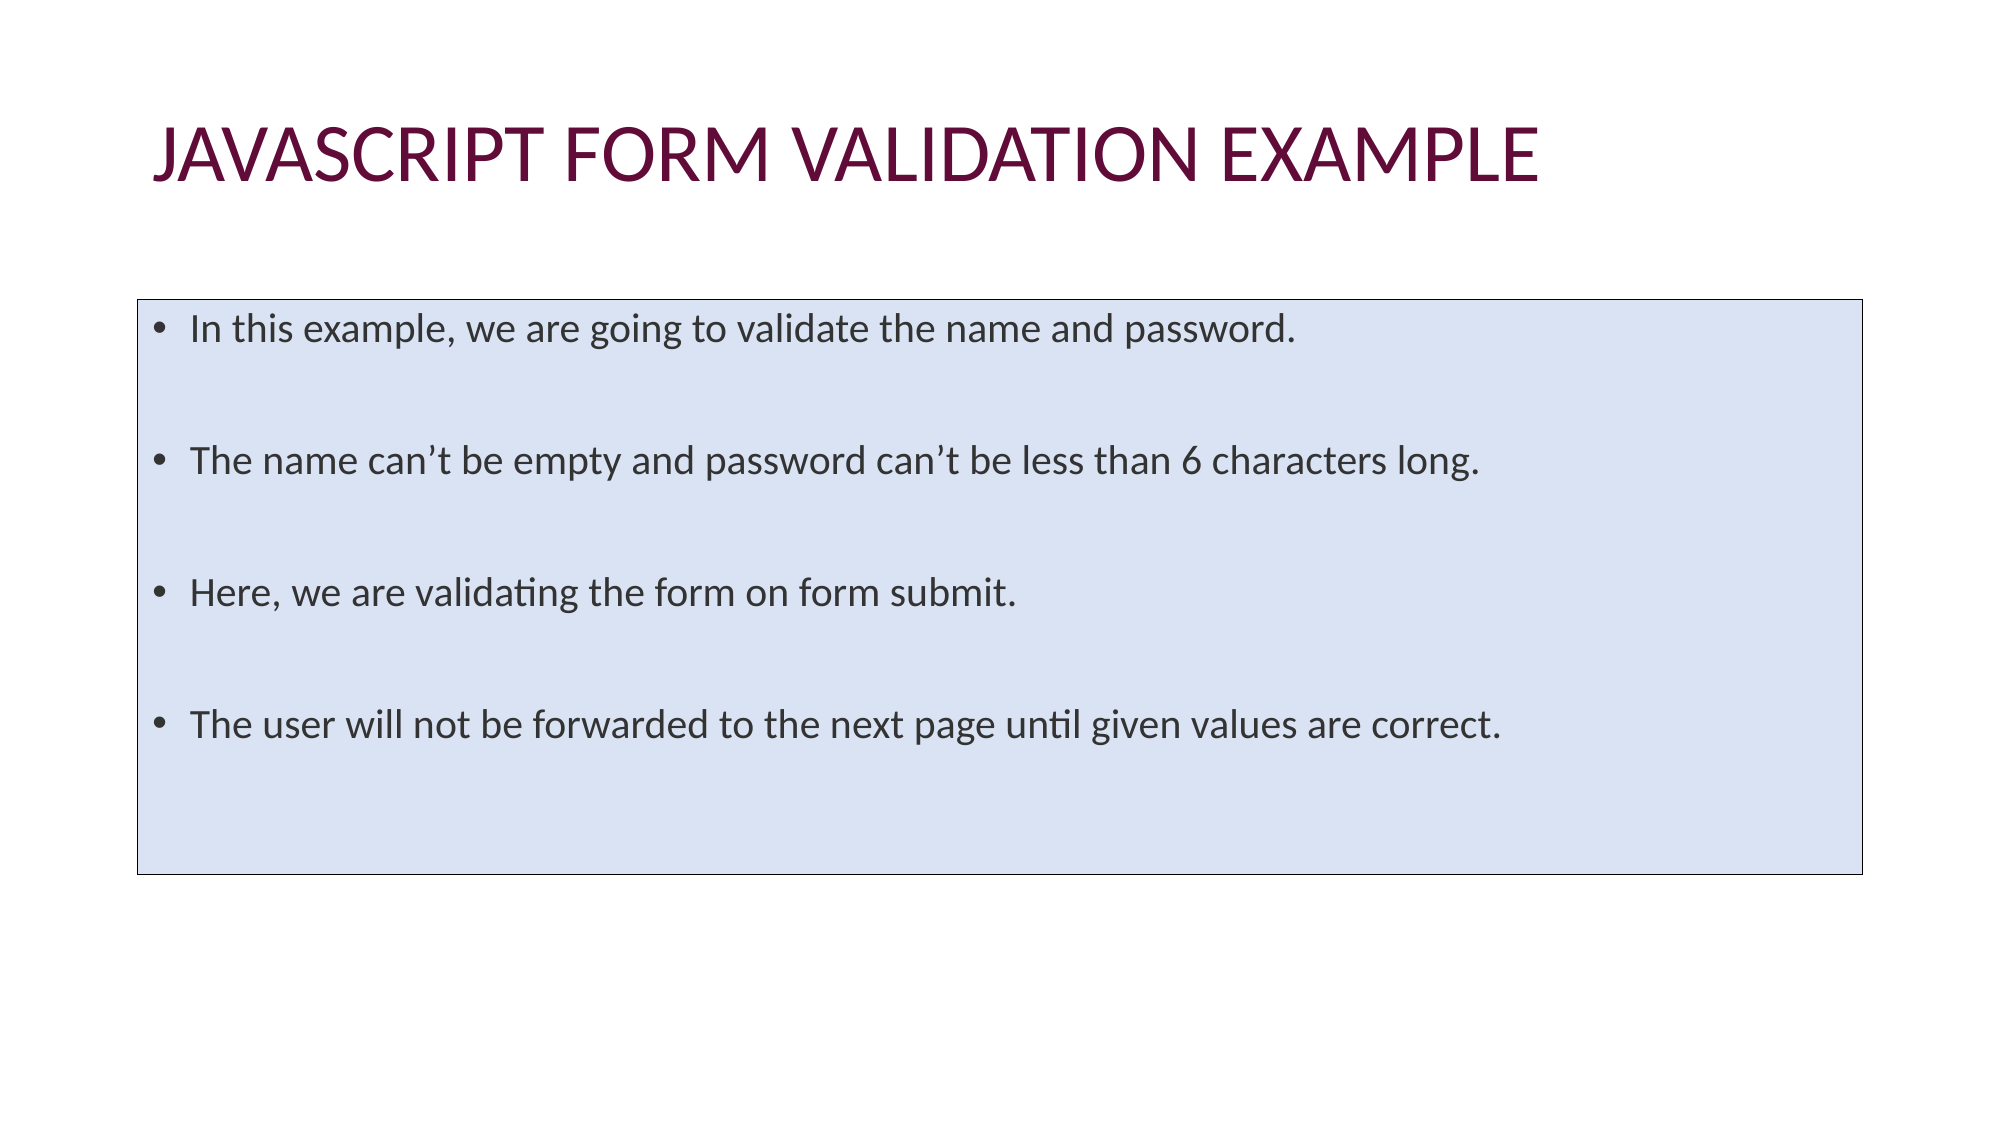

# JAVASCRIPT FORM VALIDATION EXAMPLE
In this example, we are going to validate the name and password.

The name can’t be empty and password can’t be less than 6 characters long.

Here, we are validating the form on form submit.

The user will not be forwarded to the next page until given values are correct.